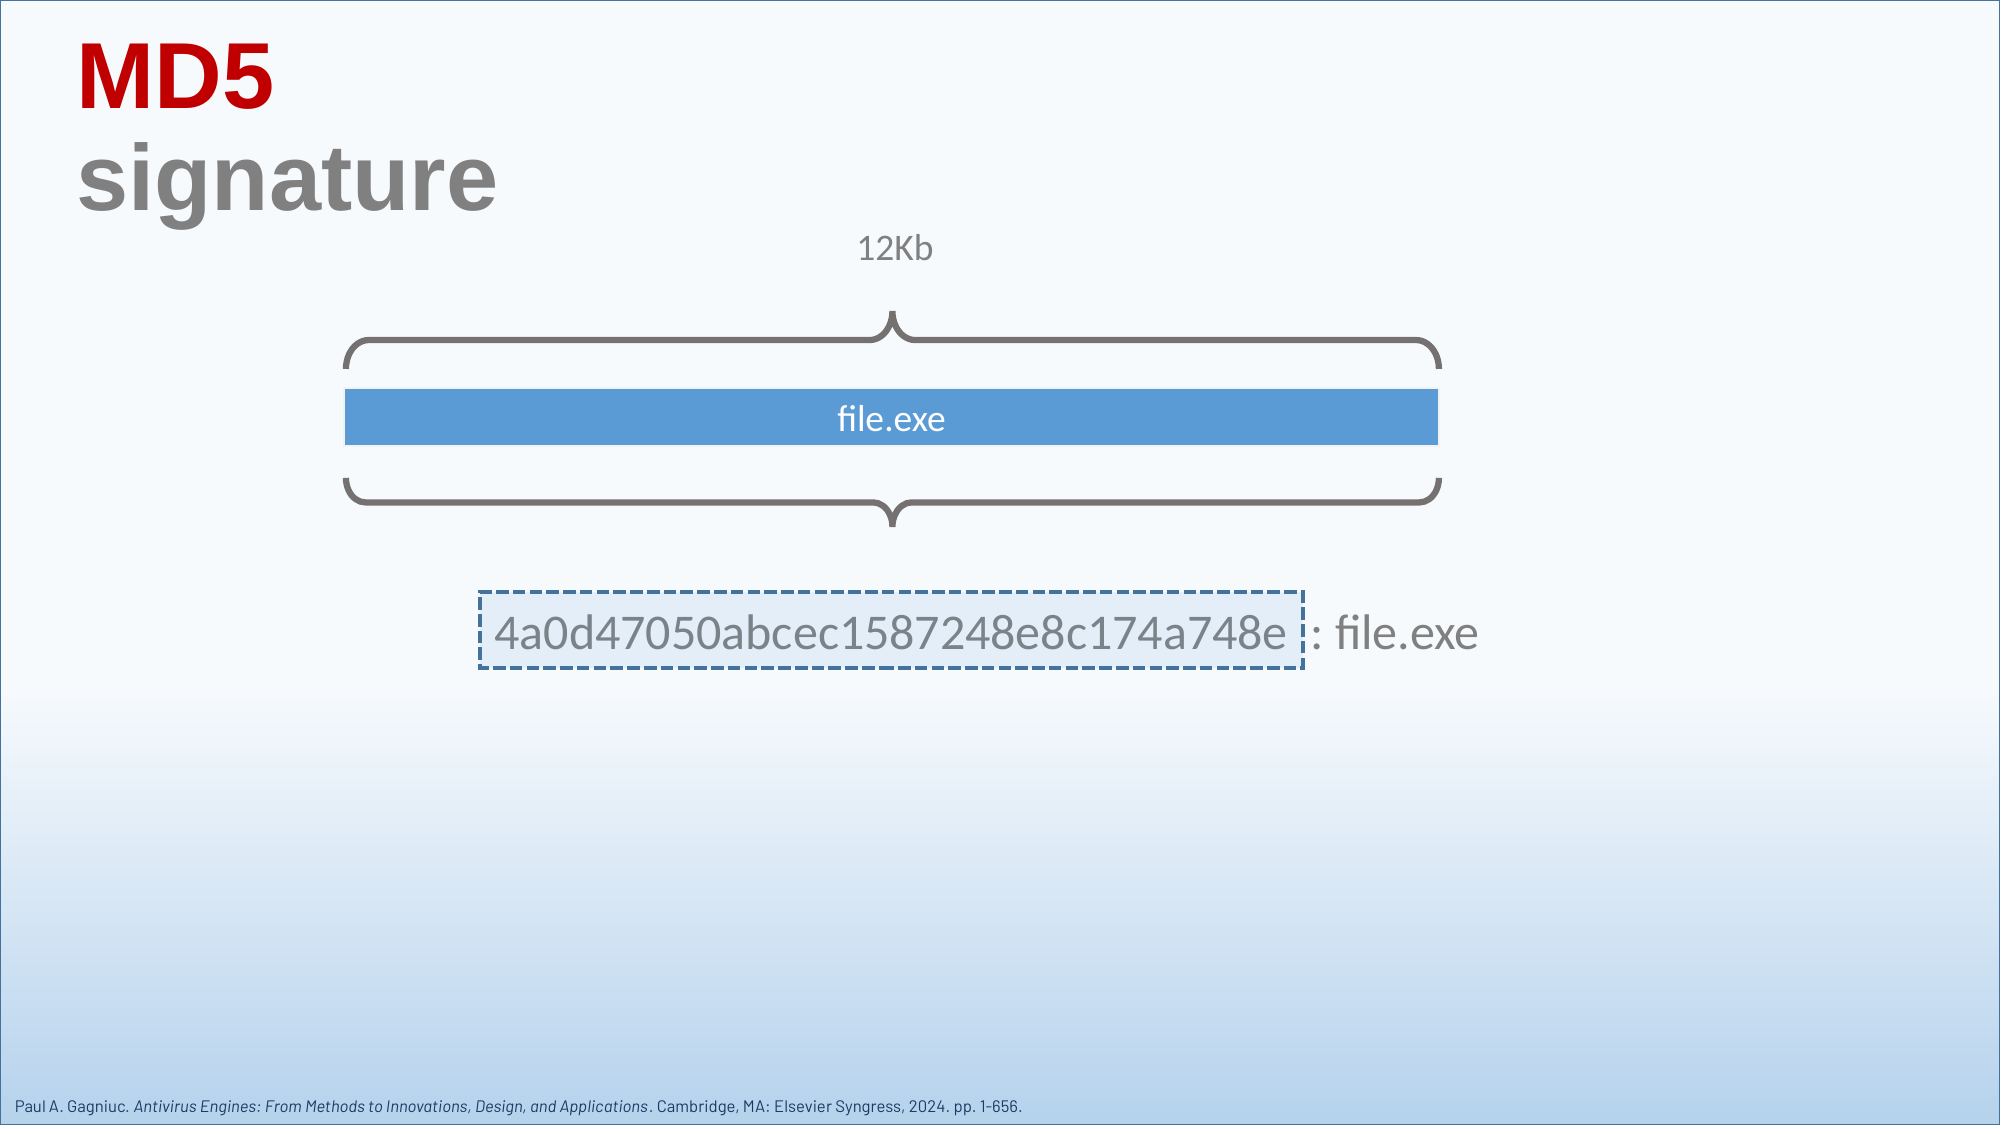

# MD5 signature
12Kb
file.exe

4a0d47050abcec1587248e8c174a748e  : file.exe
Paul A. Gagniuc. Antivirus Engines: From Methods to Innovations, Design, and Applications. Cambridge, MA: Elsevier Syngress, 2024. pp. 1-656.